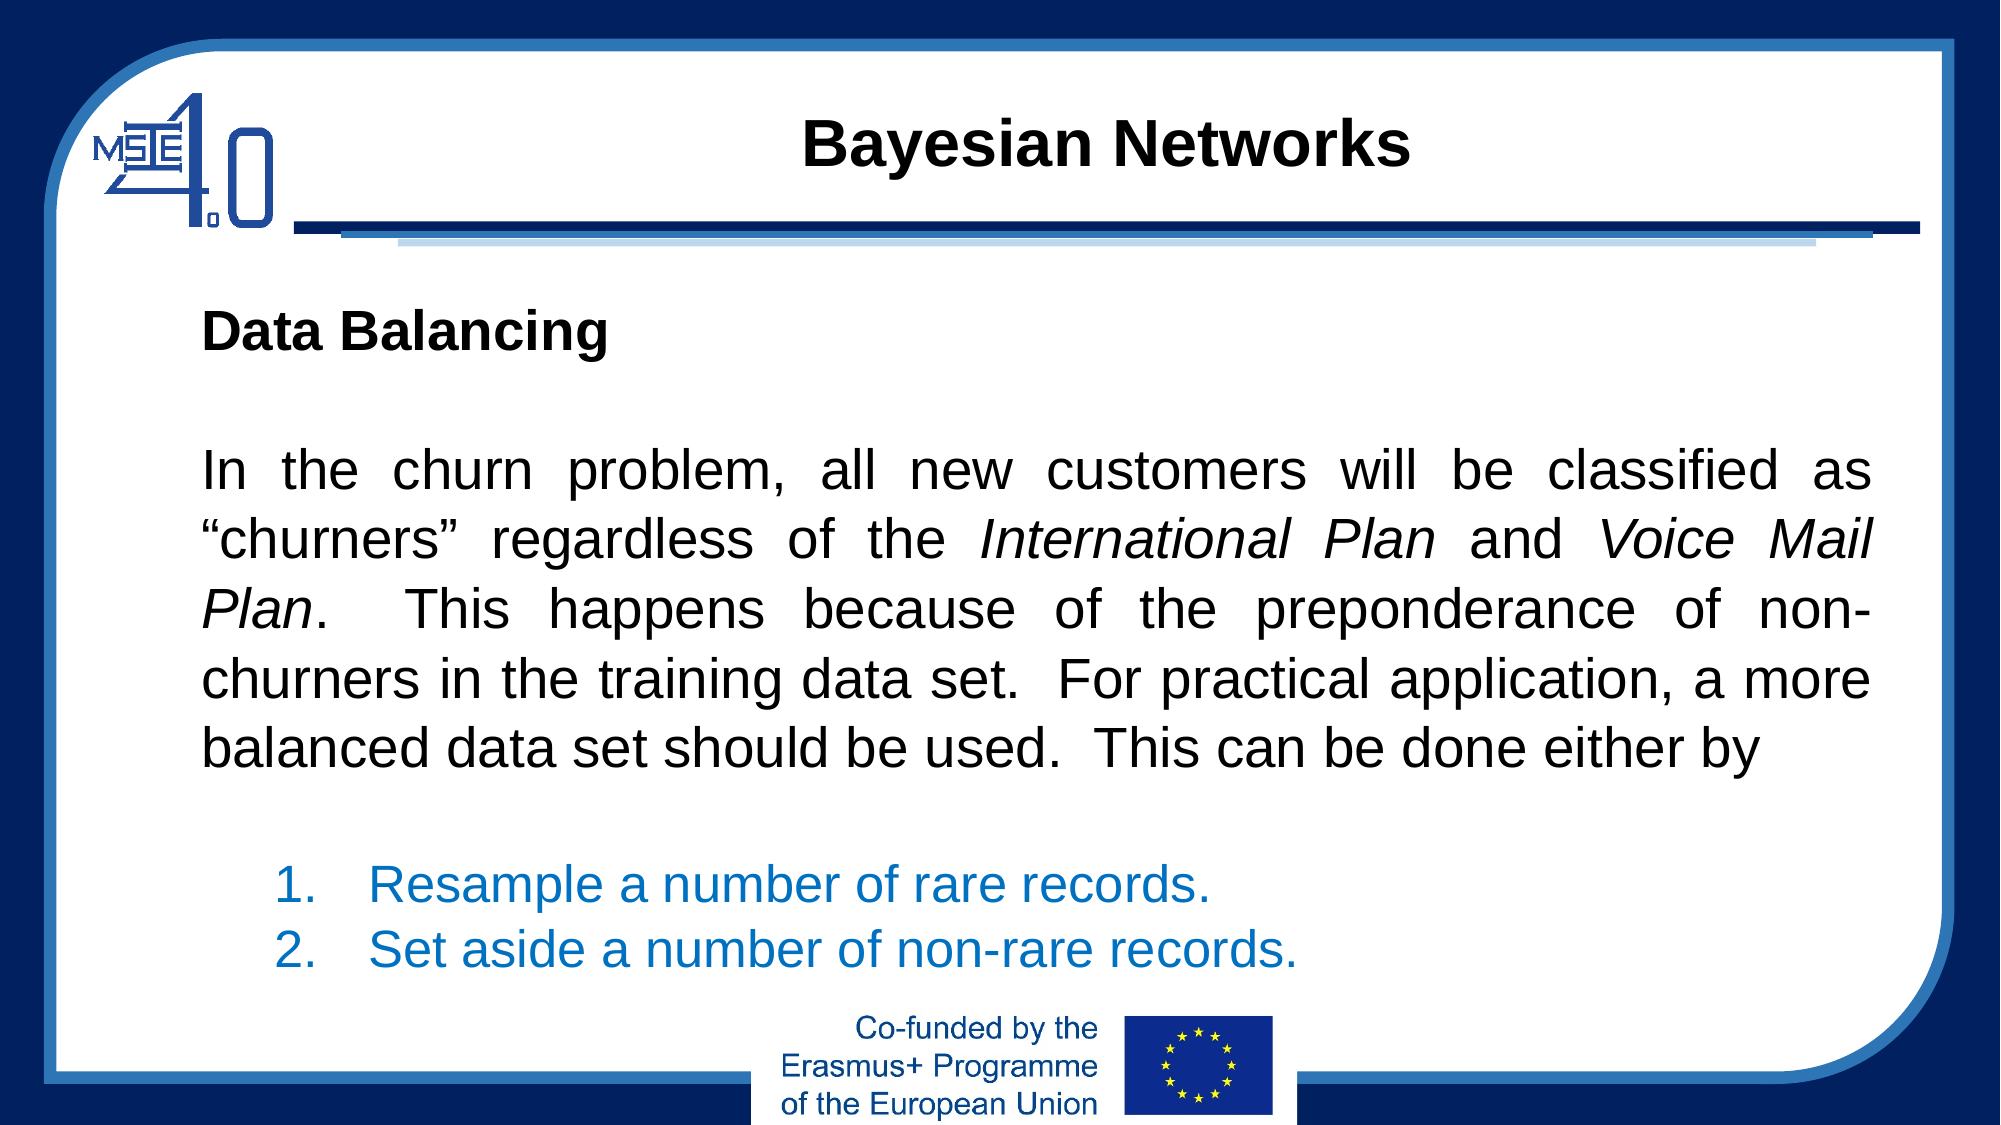

# Bayesian Networks
Data Balancing

In the churn problem, all new customers will be classified as “churners” regardless of the International Plan and Voice Mail Plan.  This happens because of the preponderance of non-churners in the training data set.  For practical application, a more balanced data set should be used.  This can be done either by

Resample a number of rare records.
Set aside a number of non-rare records.